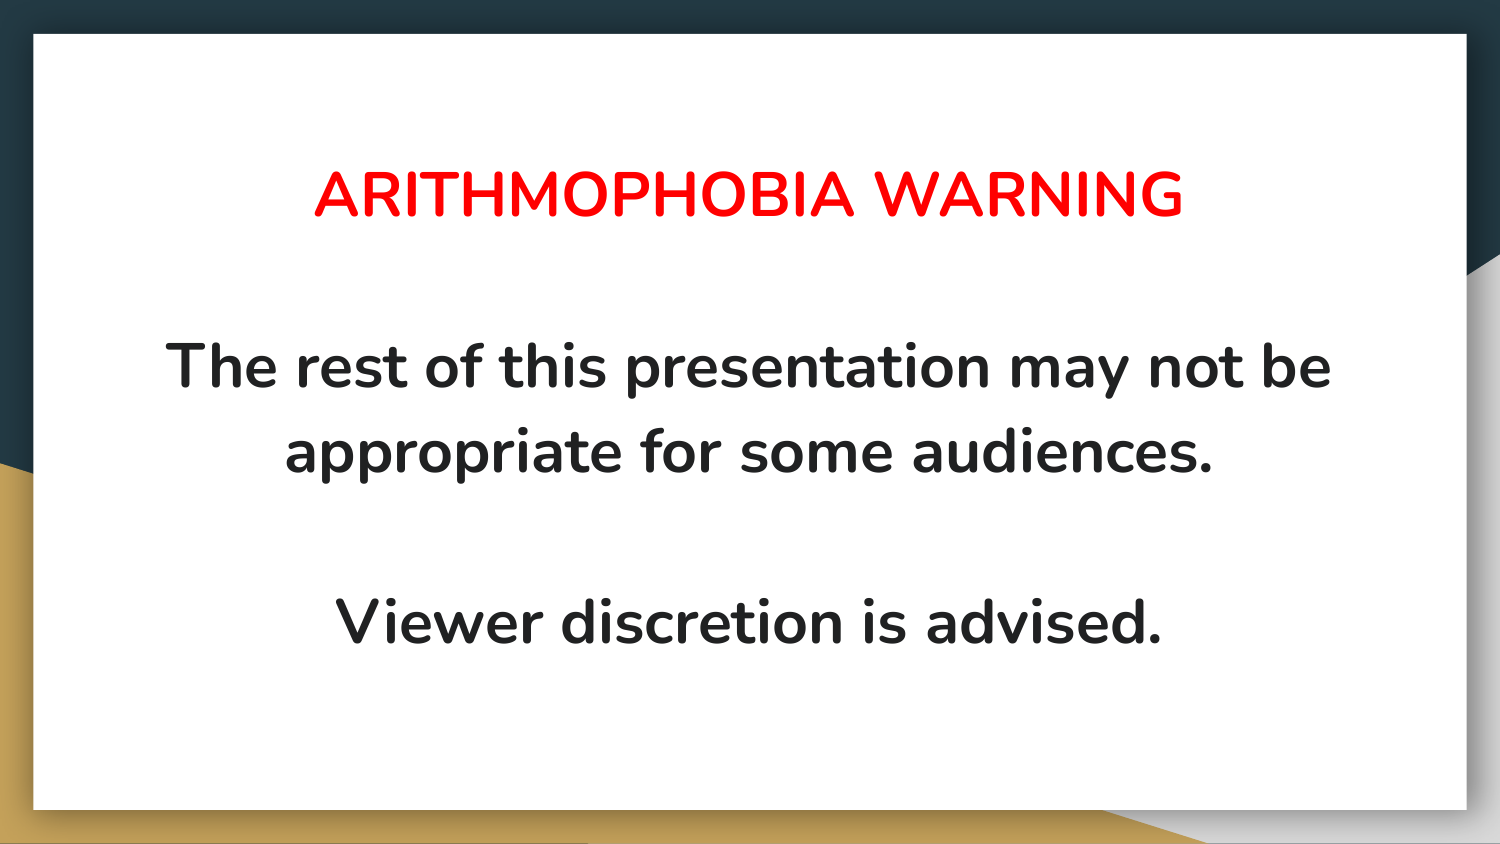

# ARITHMOPHOBIA WARNING

The rest of this presentation may not be appropriate for some audiences.

Viewer discretion is advised.